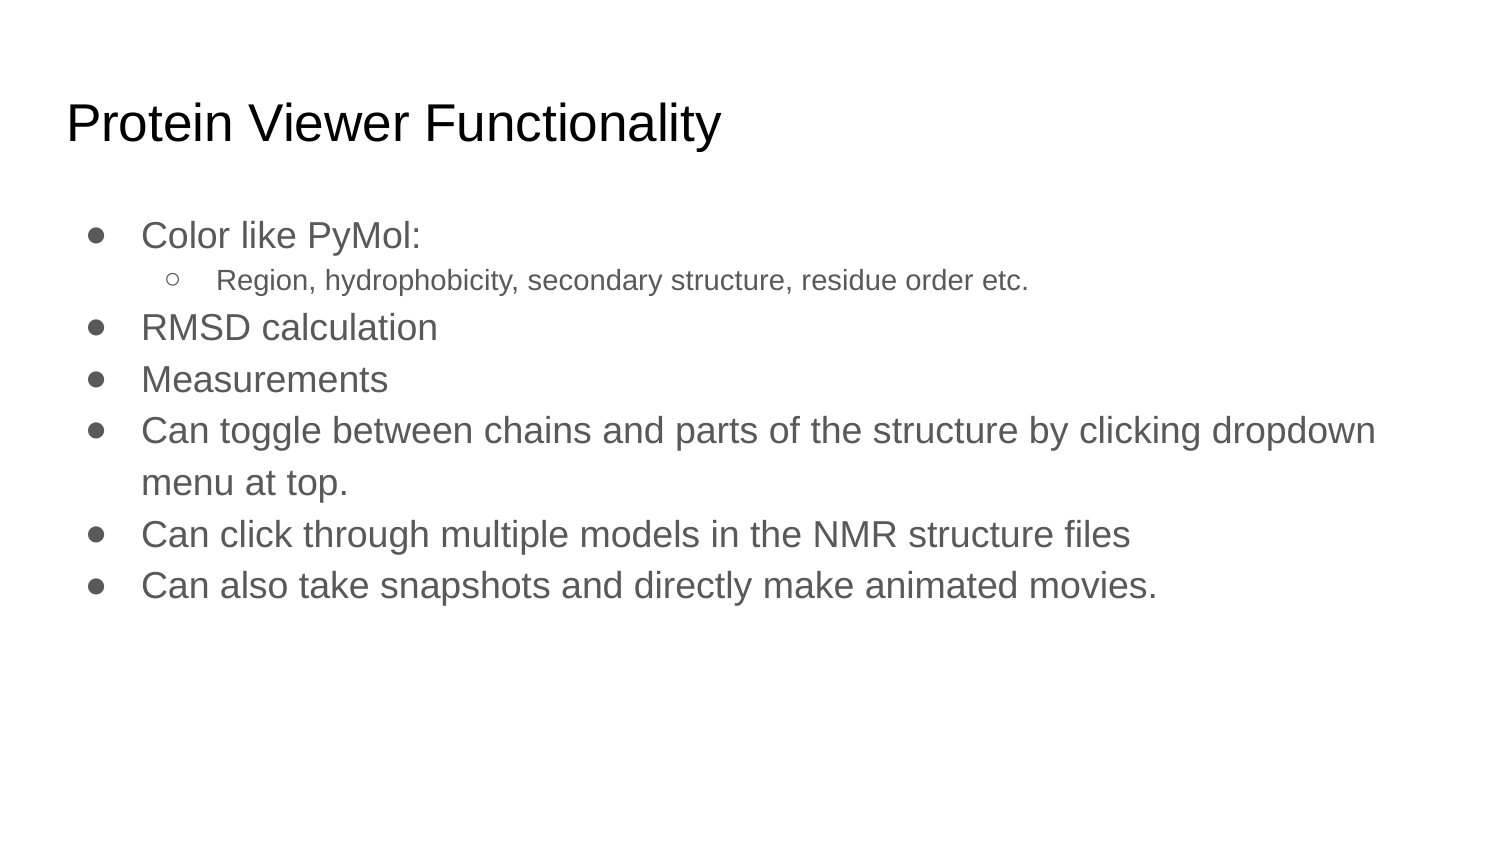

# Protein Viewer Functionality
Color like PyMol:
Region, hydrophobicity, secondary structure, residue order etc.
RMSD calculation
Measurements
Can toggle between chains and parts of the structure by clicking dropdown menu at top.
Can click through multiple models in the NMR structure files
Can also take snapshots and directly make animated movies.